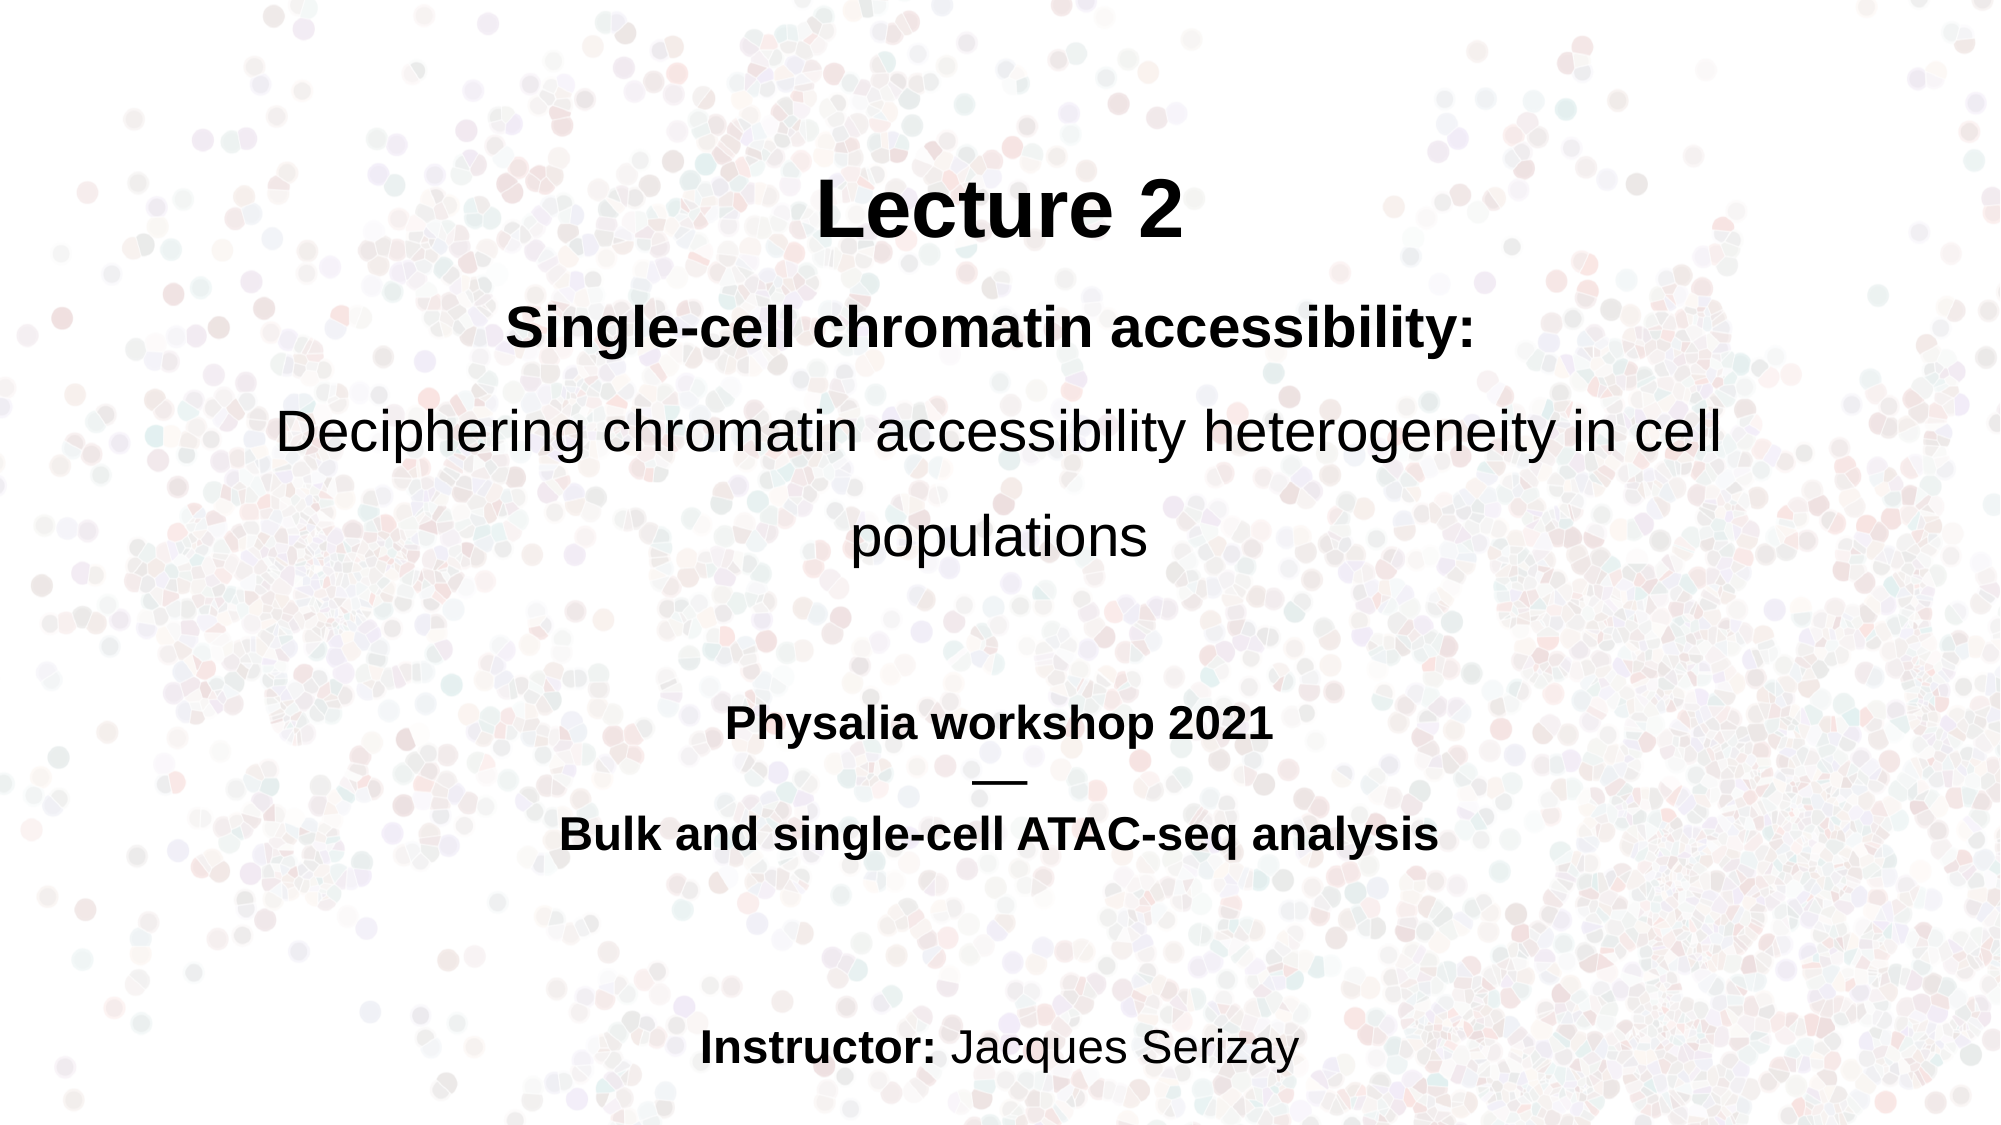

# Lecture 2 Single-cell chromatin accessibility: Deciphering chromatin accessibility heterogeneity in cell populations
Physalia workshop 2021
—
Bulk and single-cell ATAC-seq analysis

Instructor: Jacques Serizay